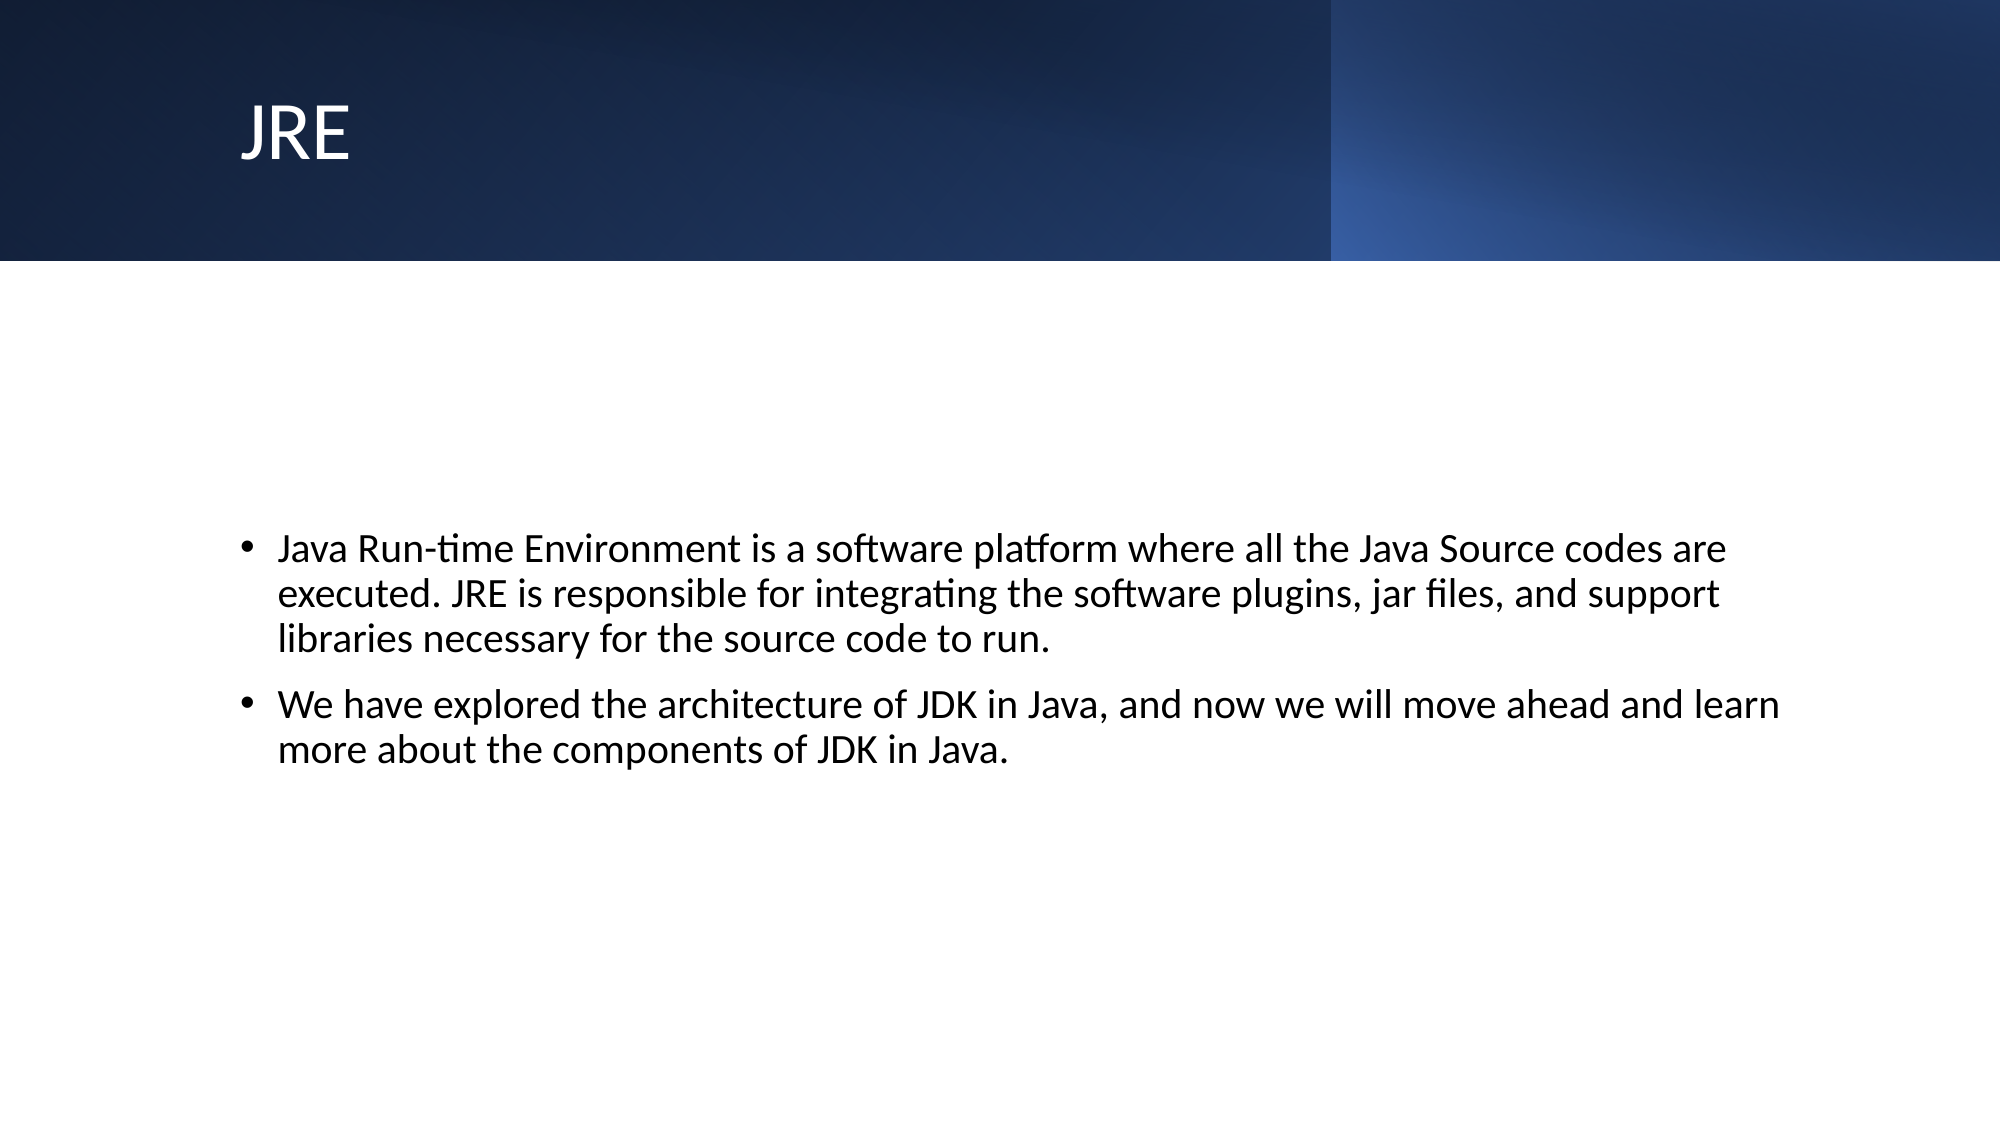

# JRE
Java Run-time Environment is a software platform where all the Java Source codes are executed. JRE is responsible for integrating the software plugins, jar files, and support libraries necessary for the source code to run.
We have explored the architecture of JDK in Java, and now we will move ahead and learn more about the components of JDK in Java.